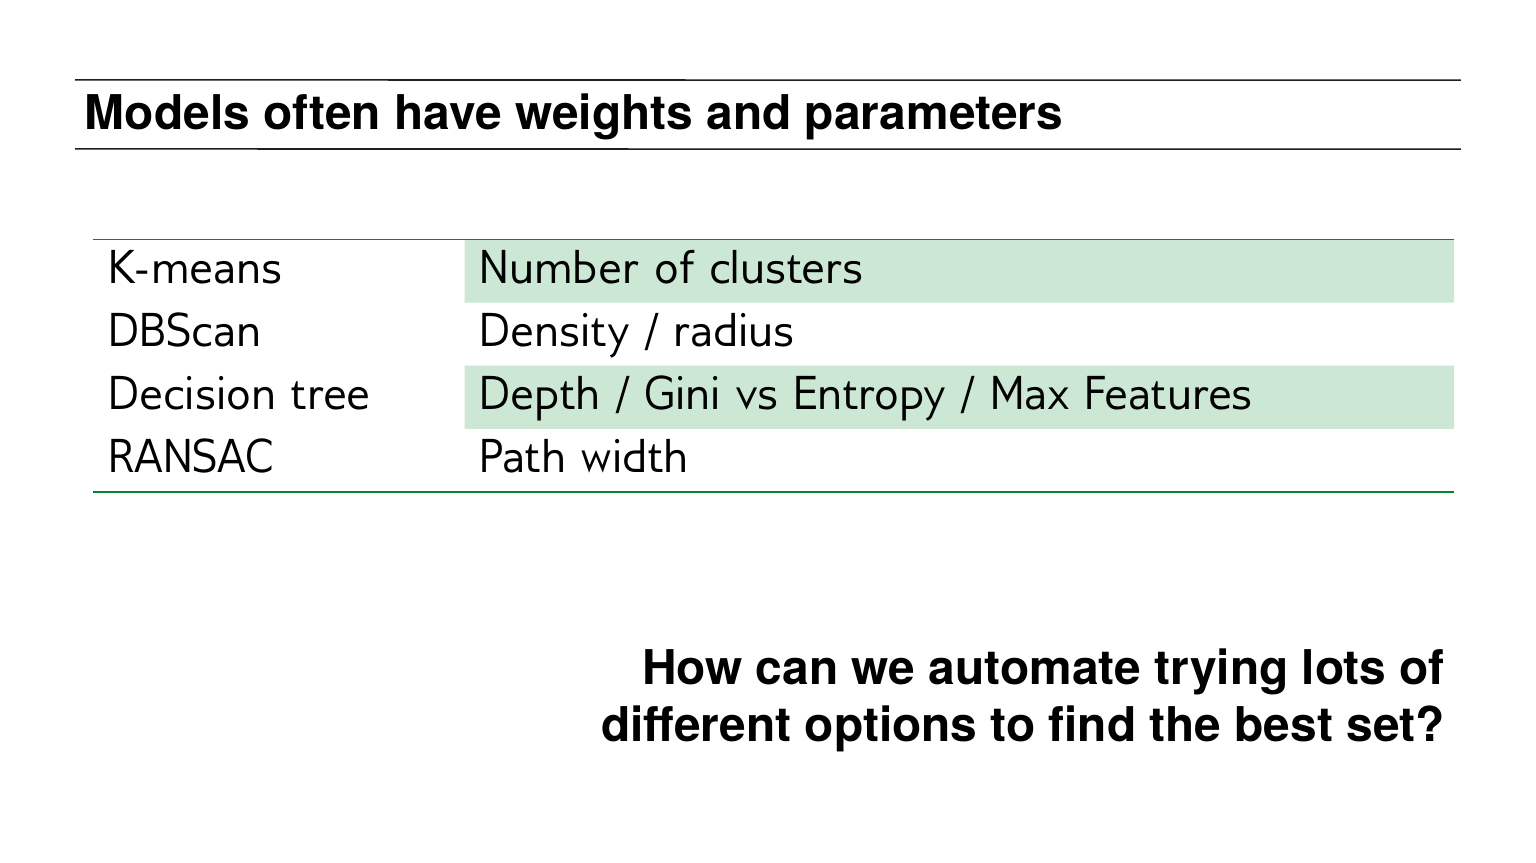

# Models often have weights and parameters
| K-means | Number of clusters |
| --- | --- |
| DBScan | Density / radius |
| Decision tree | Depth / Gini vs Entropy / Max Features |
| RANSAC | Path width |
How can we automate trying lots of different options to find the best set?